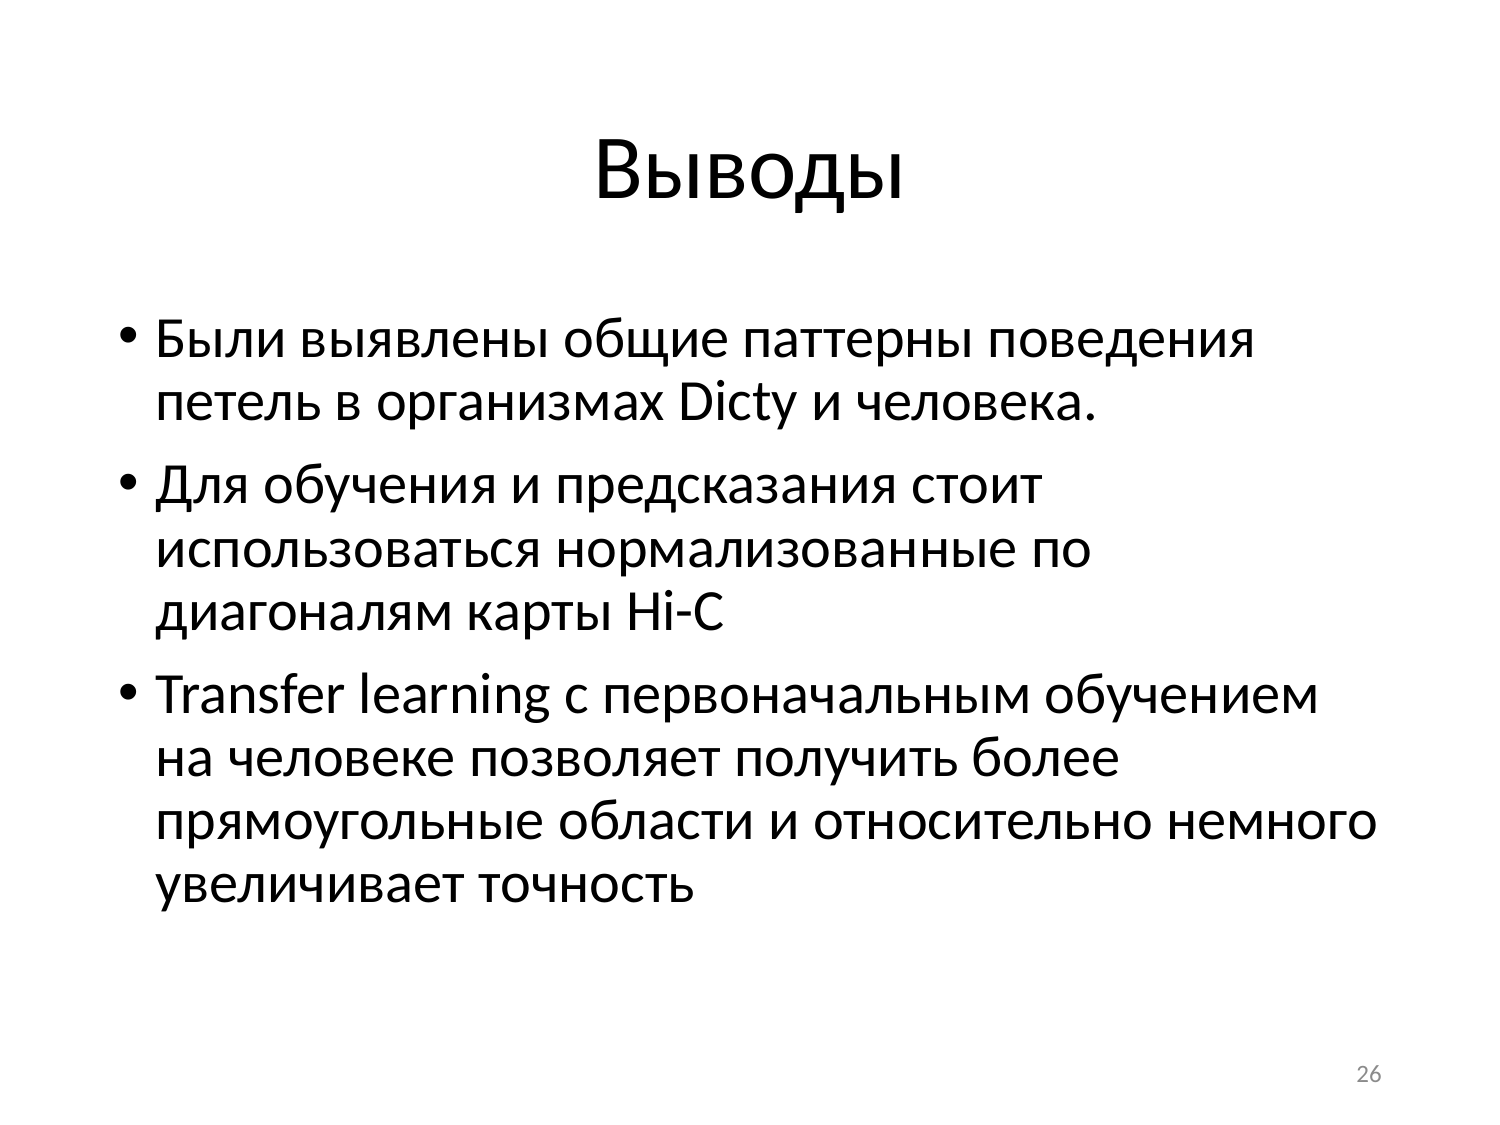

# Выводы
Были выявлены общие паттерны поведения петель в организмах Dicty и человека.
Для обучения и предсказания стоит использоваться нормализованные по диагоналям карты Hi-C
Transfer learning с первоначальным обучением на человеке позволяет получить более прямоугольные области и относительно немного увеличивает точность
26